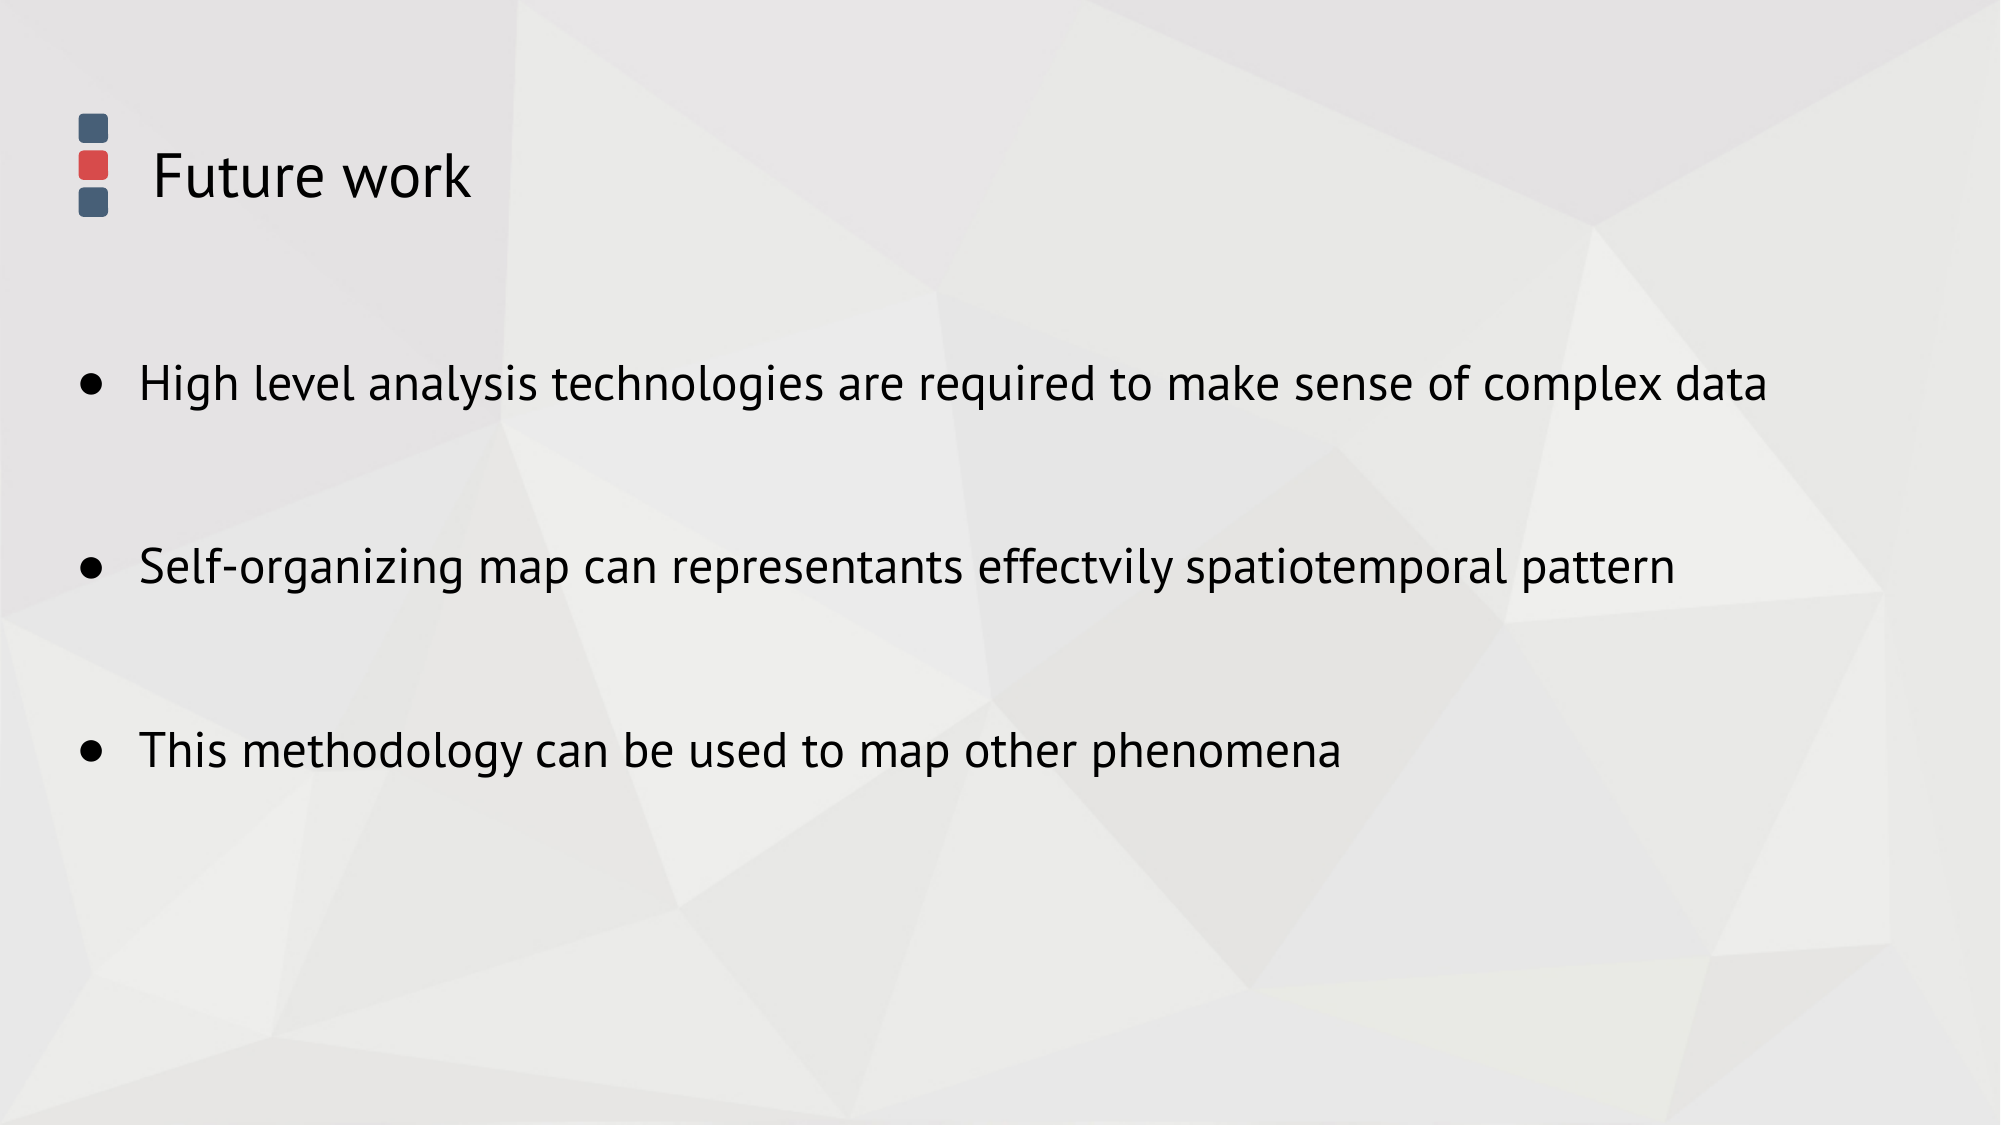

Future work

High level analysis technologies are required to make sense of complex data

Self-organizing map can representants effectvily spatiotemporal pattern

This methodology can be used to map other phenomena